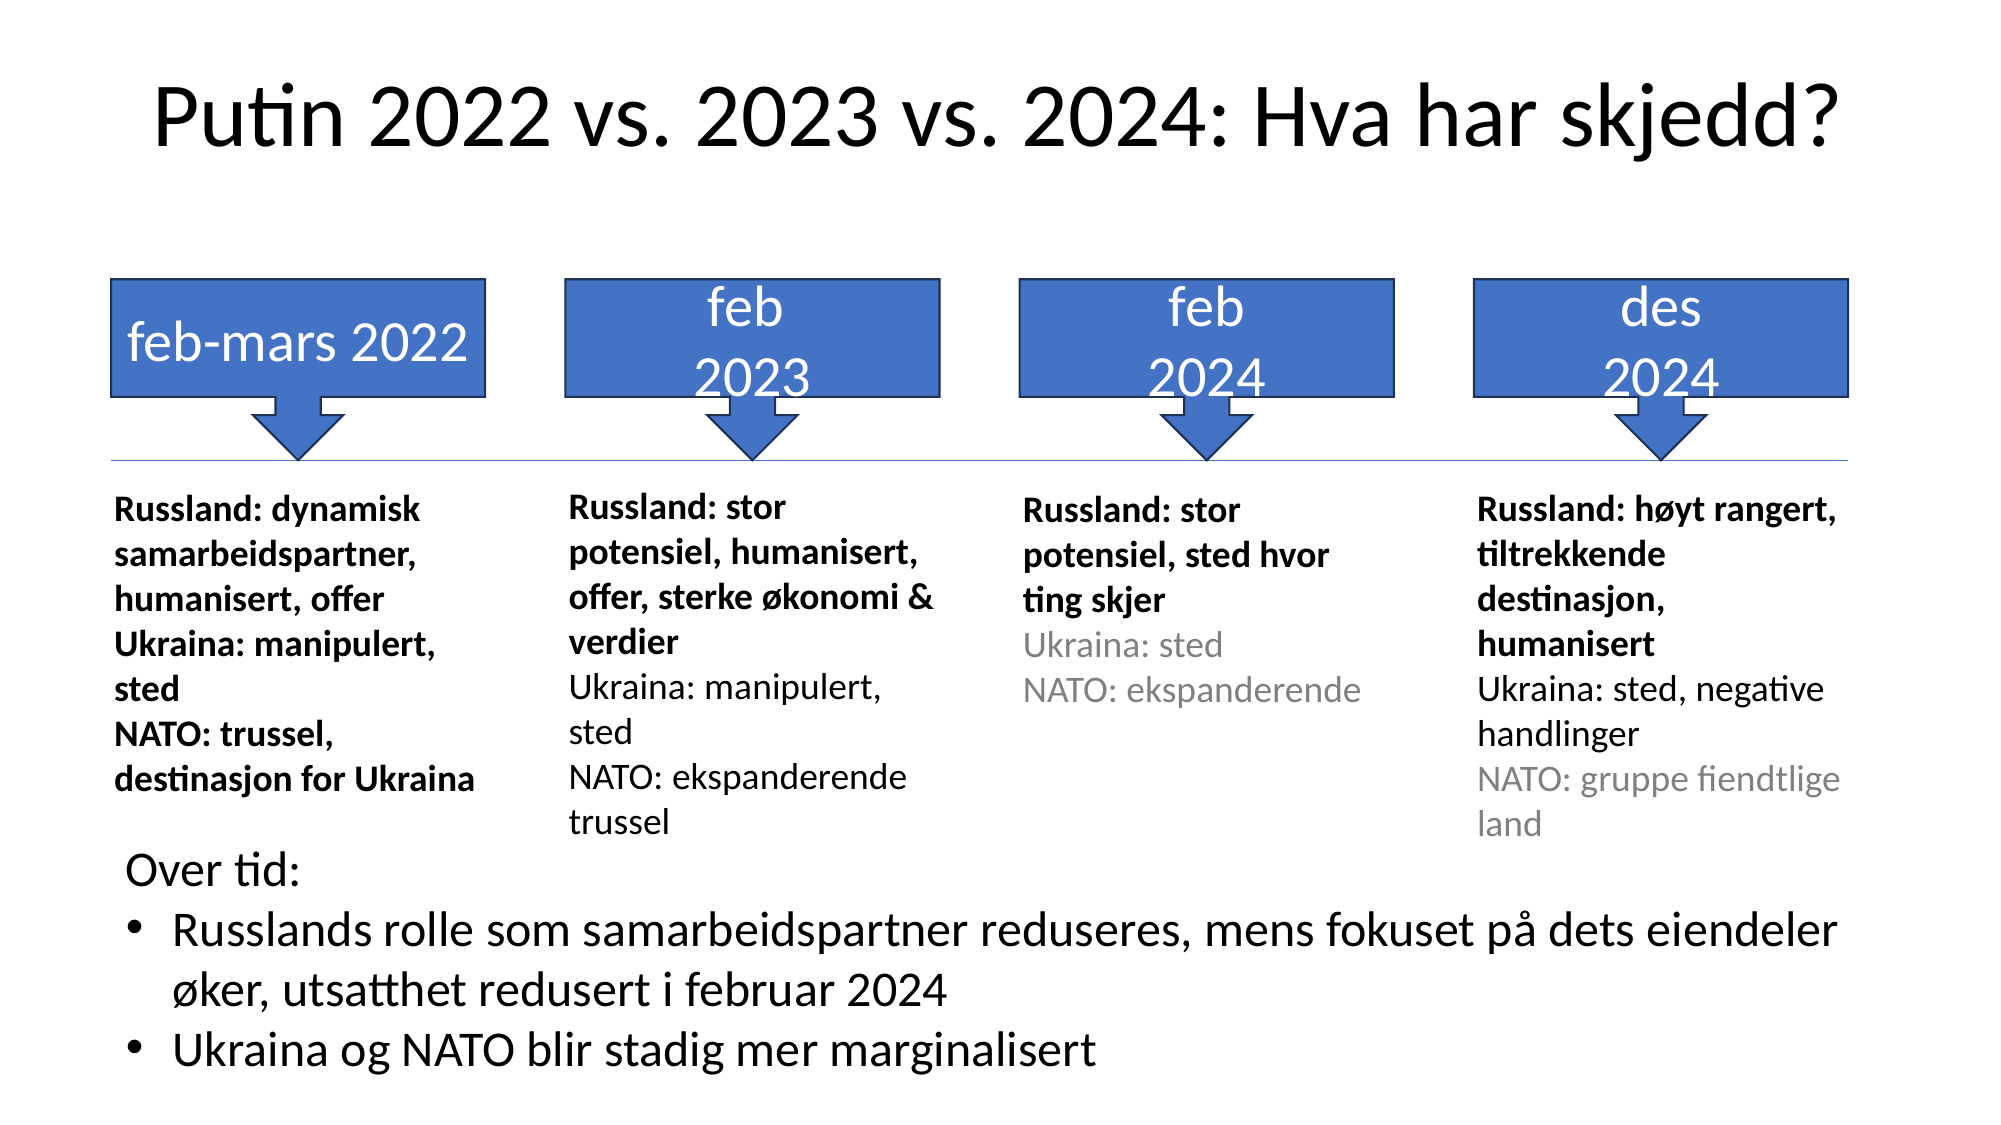

Putin 2022 vs. 2023 vs. 2024: Hva har skjedd?
feb-mars 2022
feb
2023
feb
2024
des
2024
Russland: stor potensiel, humanisert, offer, sterke økonomi & verdier
Ukraina: manipulert, sted
NATO: ekspanderende trussel
Russland: dynamisk samarbeidspartner, humanisert, offer
Ukraina: manipulert, sted
NATO: trussel, destinasjon for Ukraina
Russland: høyt rangert, tiltrekkende destinasjon, humanisert
Ukraina: sted, negative handlinger
NATO: gruppe fiendtlige land
Russland: stor potensiel, sted hvor ting skjer
Ukraina: sted
NATO: ekspanderende
Over tid:
Russlands rolle som samarbeidspartner reduseres, mens fokuset på dets eiendeler øker, utsatthet redusert i februar 2024
Ukraina og NATO blir stadig mer marginalisert